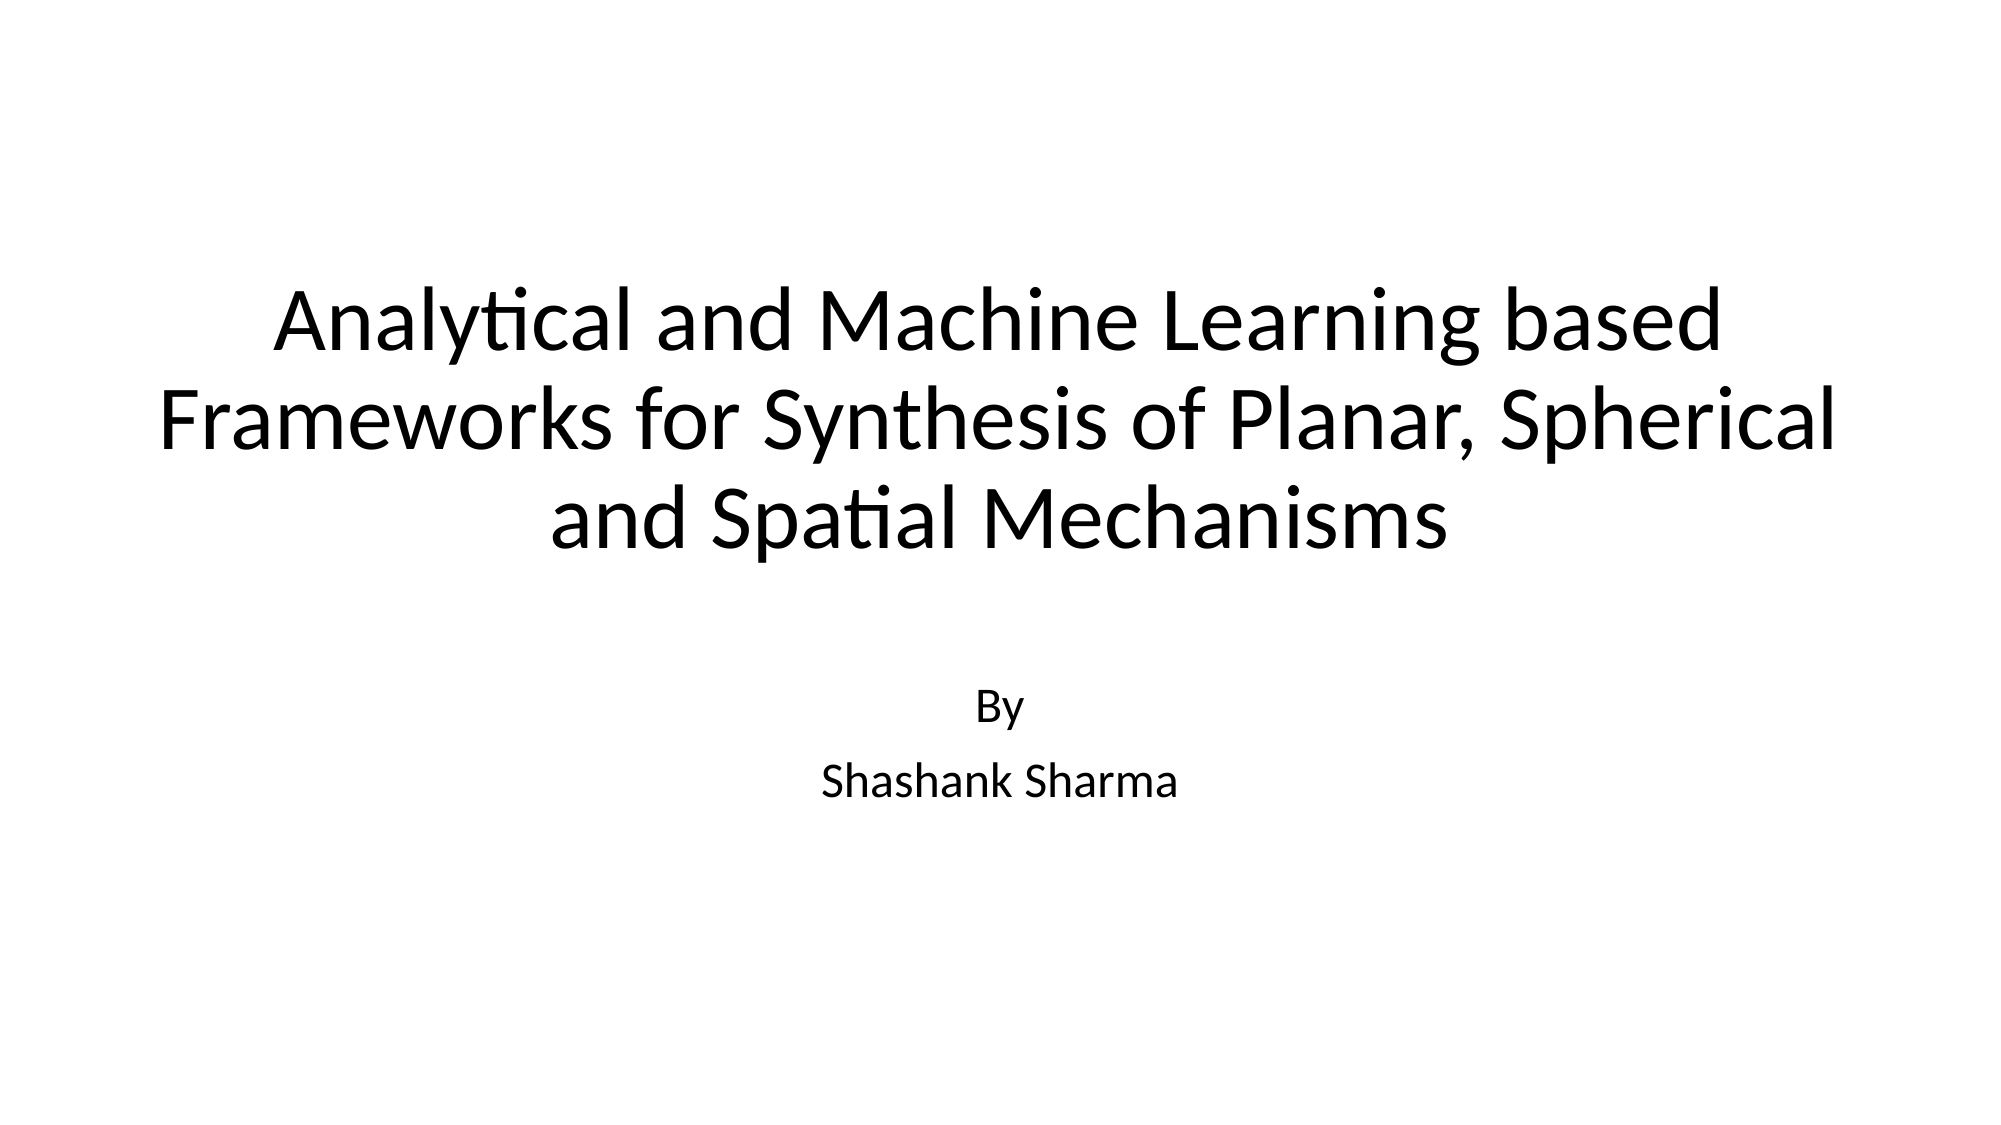

# Analytical and Machine Learning based Frameworks for Synthesis of Planar, Spherical and Spatial Mechanisms

By
Shashank Sharma